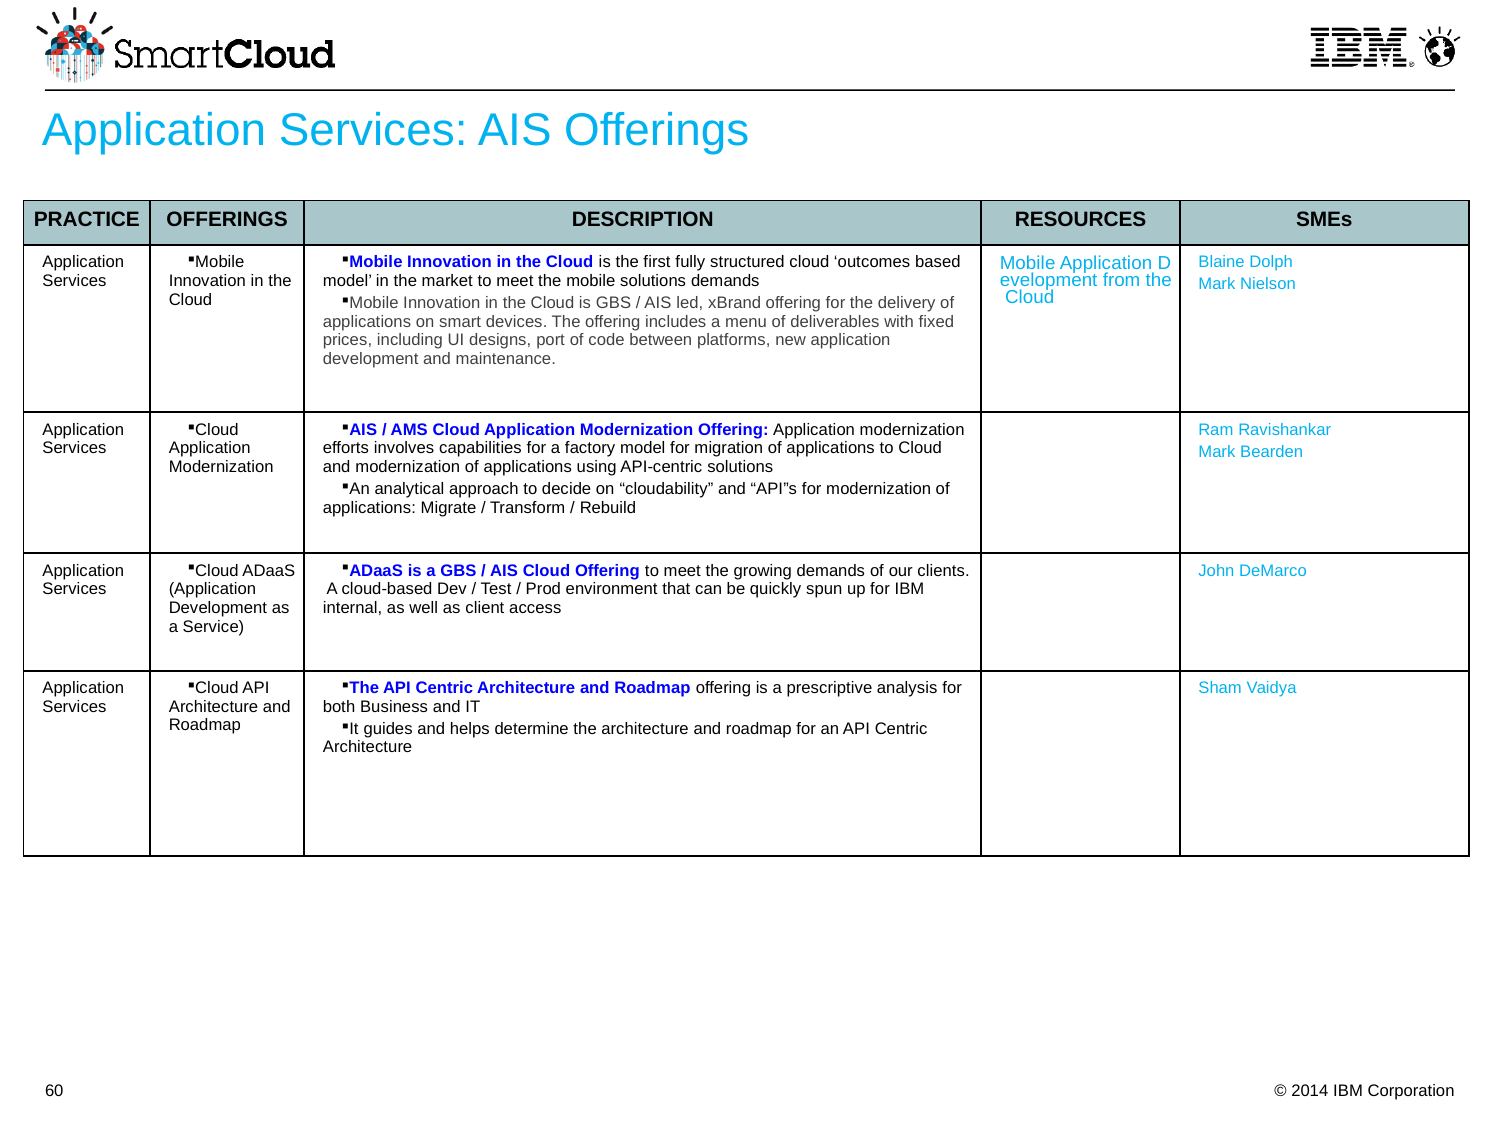

Application Services: AIS Offerings
| PRACTICE | OFFERINGS | DESCRIPTION | RESOURCES | SMEs |
| --- | --- | --- | --- | --- |
| Application Services | Mobile Innovation in the Cloud | Mobile Innovation in the Cloud is the first fully structured cloud ‘outcomes based model’ in the market to meet the mobile solutions demands Mobile Innovation in the Cloud is GBS / AIS led, xBrand offering for the delivery of applications on smart devices. The offering includes a menu of deliverables with fixed prices, including UI designs, port of code between platforms, new application development and maintenance. | Mobile Application Development from the Cloud | Blaine Dolph Mark Nielson |
| Application Services | Cloud Application Modernization | AIS / AMS Cloud Application Modernization Offering: Application modernization efforts involves capabilities for a factory model for migration of applications to Cloud and modernization of applications using API-centric solutions An analytical approach to decide on “cloudability” and “API”s for modernization of applications: Migrate / Transform / Rebuild |  | Ram Ravishankar Mark Bearden |
| Application Services | Cloud ADaaS (Application Development as a Service) | ADaaS is a GBS / AIS Cloud Offering to meet the growing demands of our clients. A cloud-based Dev / Test / Prod environment that can be quickly spun up for IBM internal, as well as client access |  | John DeMarco |
| Application Services | Cloud API Architecture and Roadmap | The API Centric Architecture and Roadmap offering is a prescriptive analysis for both Business and IT It guides and helps determine the architecture and roadmap for an API Centric Architecture |  | Sham Vaidya |
60